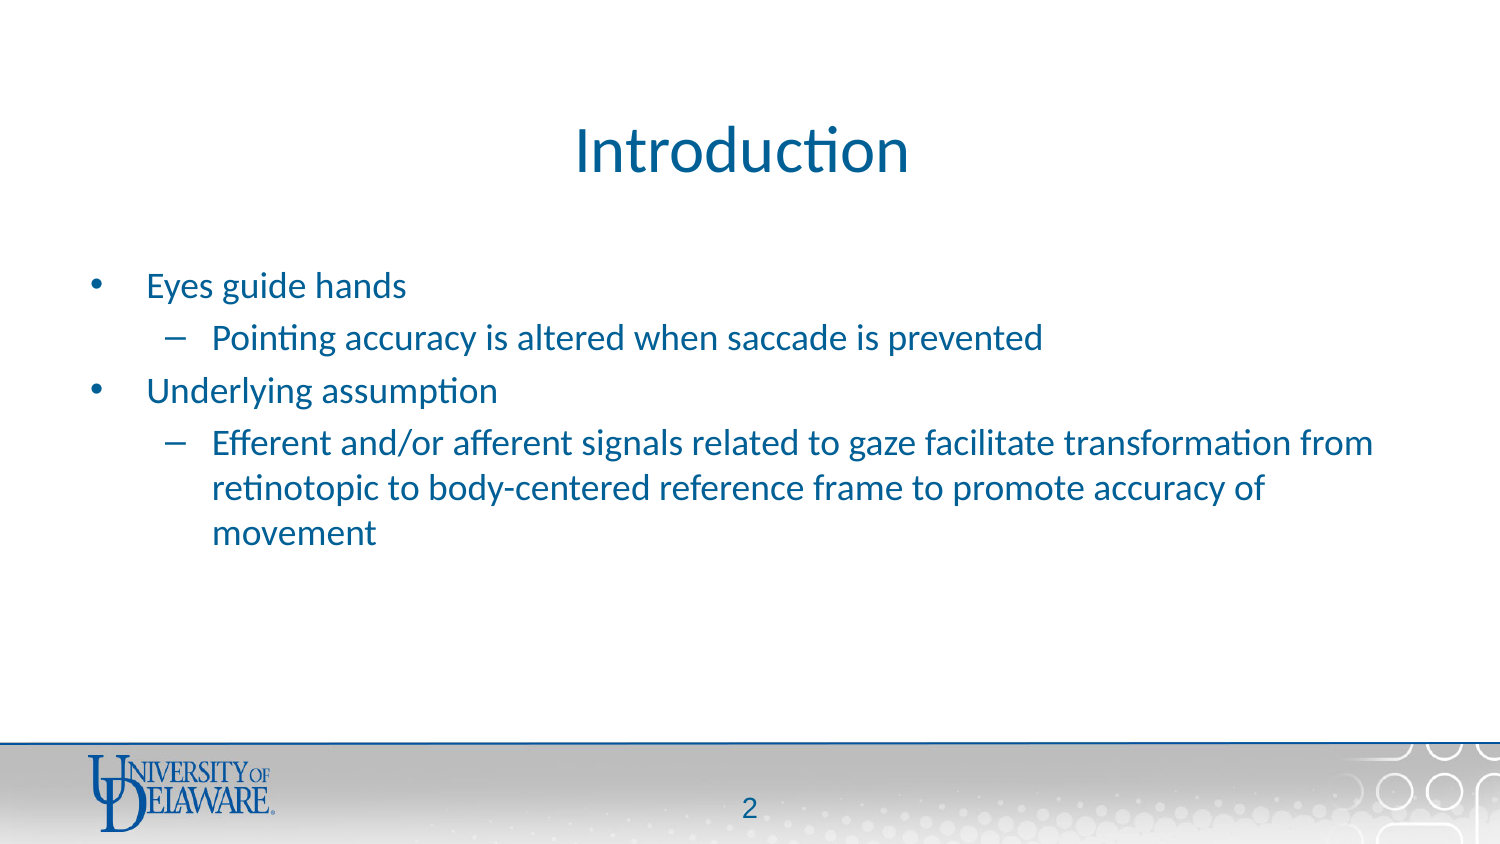

# Introduction
Eyes guide hands
Pointing accuracy is altered when saccade is prevented
Underlying assumption
Efferent and/or afferent signals related to gaze facilitate transformation from retinotopic to body-centered reference frame to promote accuracy of movement
2